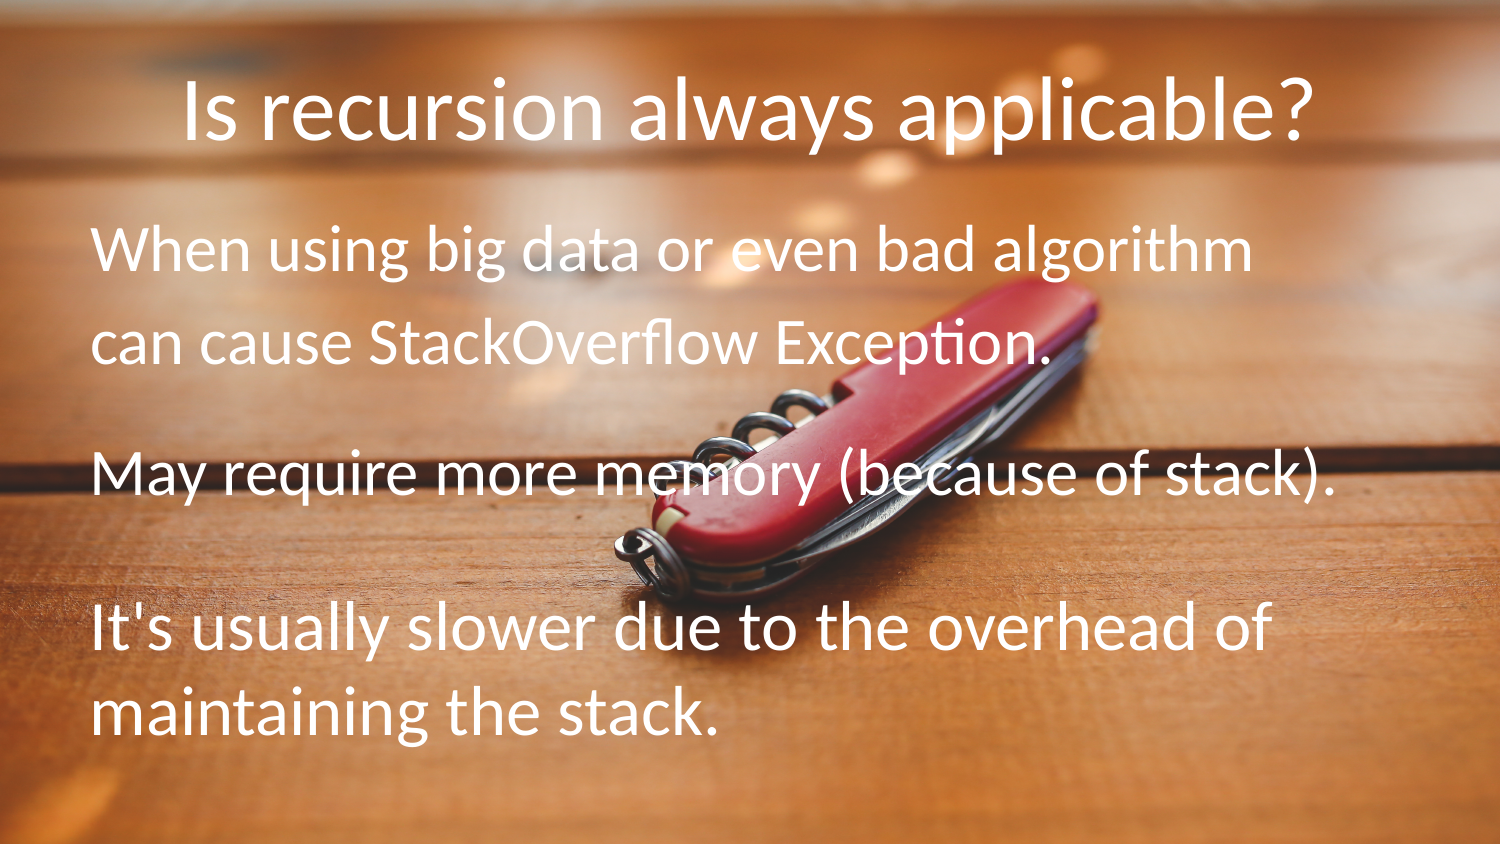

# Is recursion always applicable?
When using big data or even bad algorithm
can cause StackOverflow Exception.
May require more memory (because of stack).
It's usually slower due to the overhead of maintaining the stack.